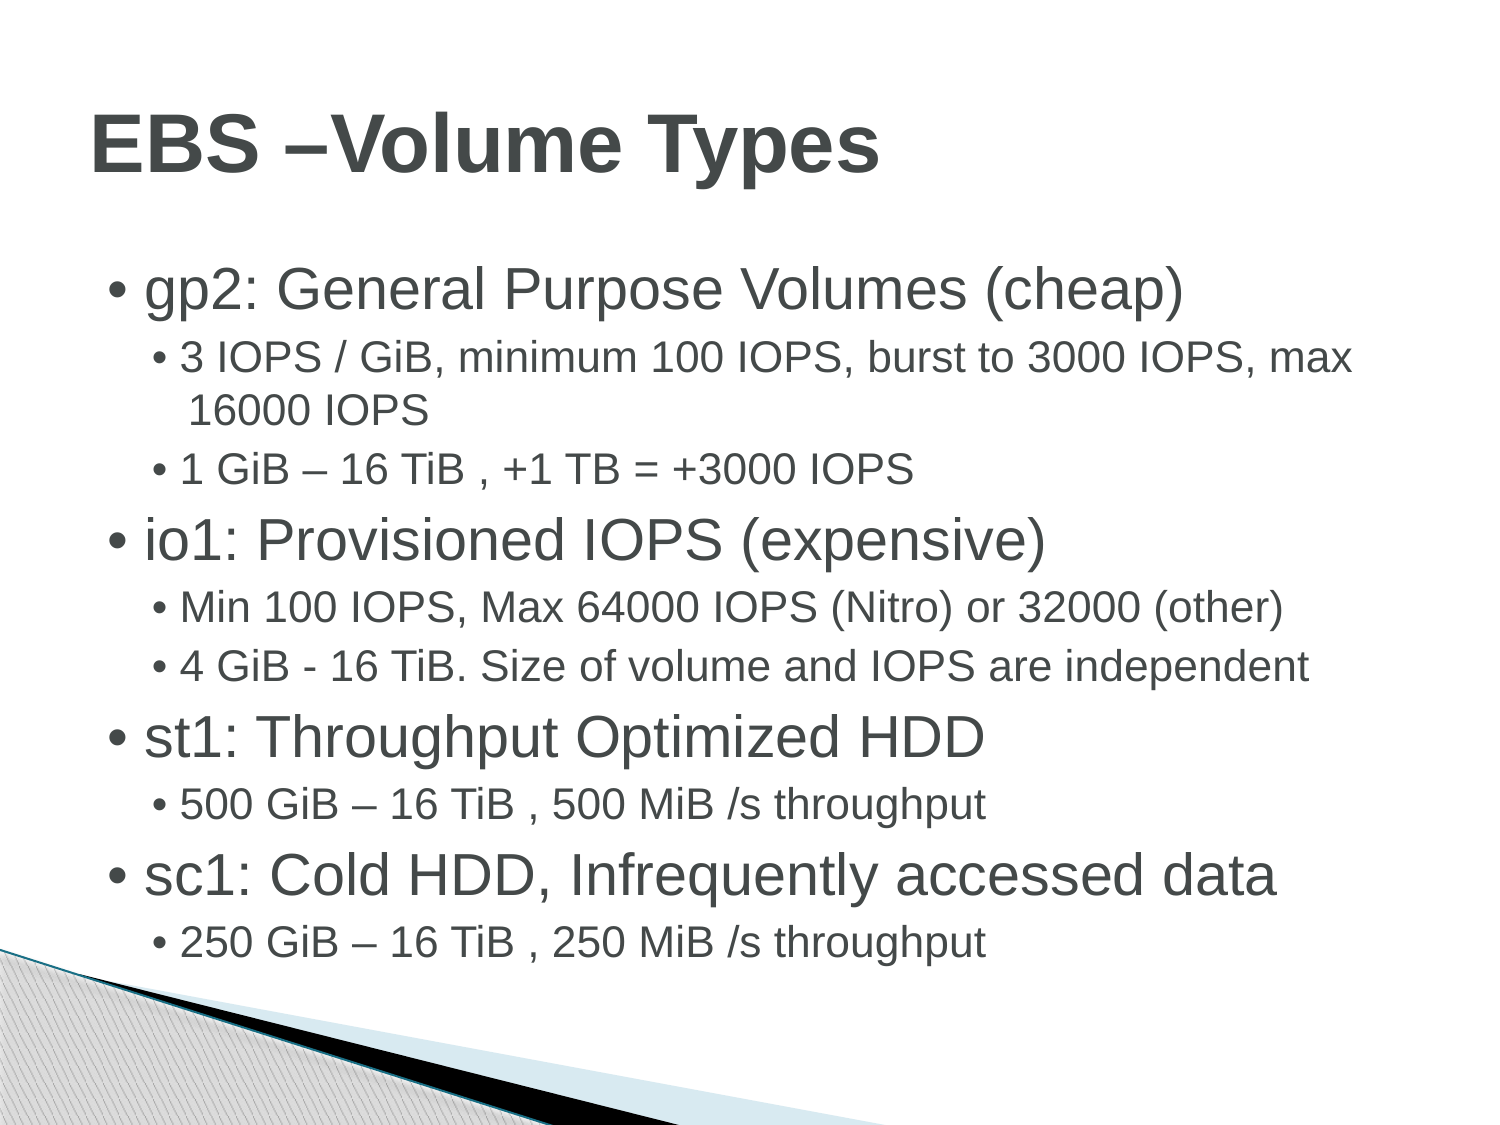

# EBS –Volume Types
• gp2: General Purpose Volumes (cheap)
• 3 IOPS / GiB, minimum 100 IOPS, burst to 3000 IOPS, max 16000 IOPS
• 1 GiB – 16 TiB , +1 TB = +3000 IOPS
• io1: Provisioned IOPS (expensive)
• Min 100 IOPS, Max 64000 IOPS (Nitro) or 32000 (other)
• 4 GiB - 16 TiB. Size of volume and IOPS are independent
• st1: Throughput Optimized HDD
• 500 GiB – 16 TiB , 500 MiB /s throughput
• sc1: Cold HDD, Infrequently accessed data
• 250 GiB – 16 TiB , 250 MiB /s throughput